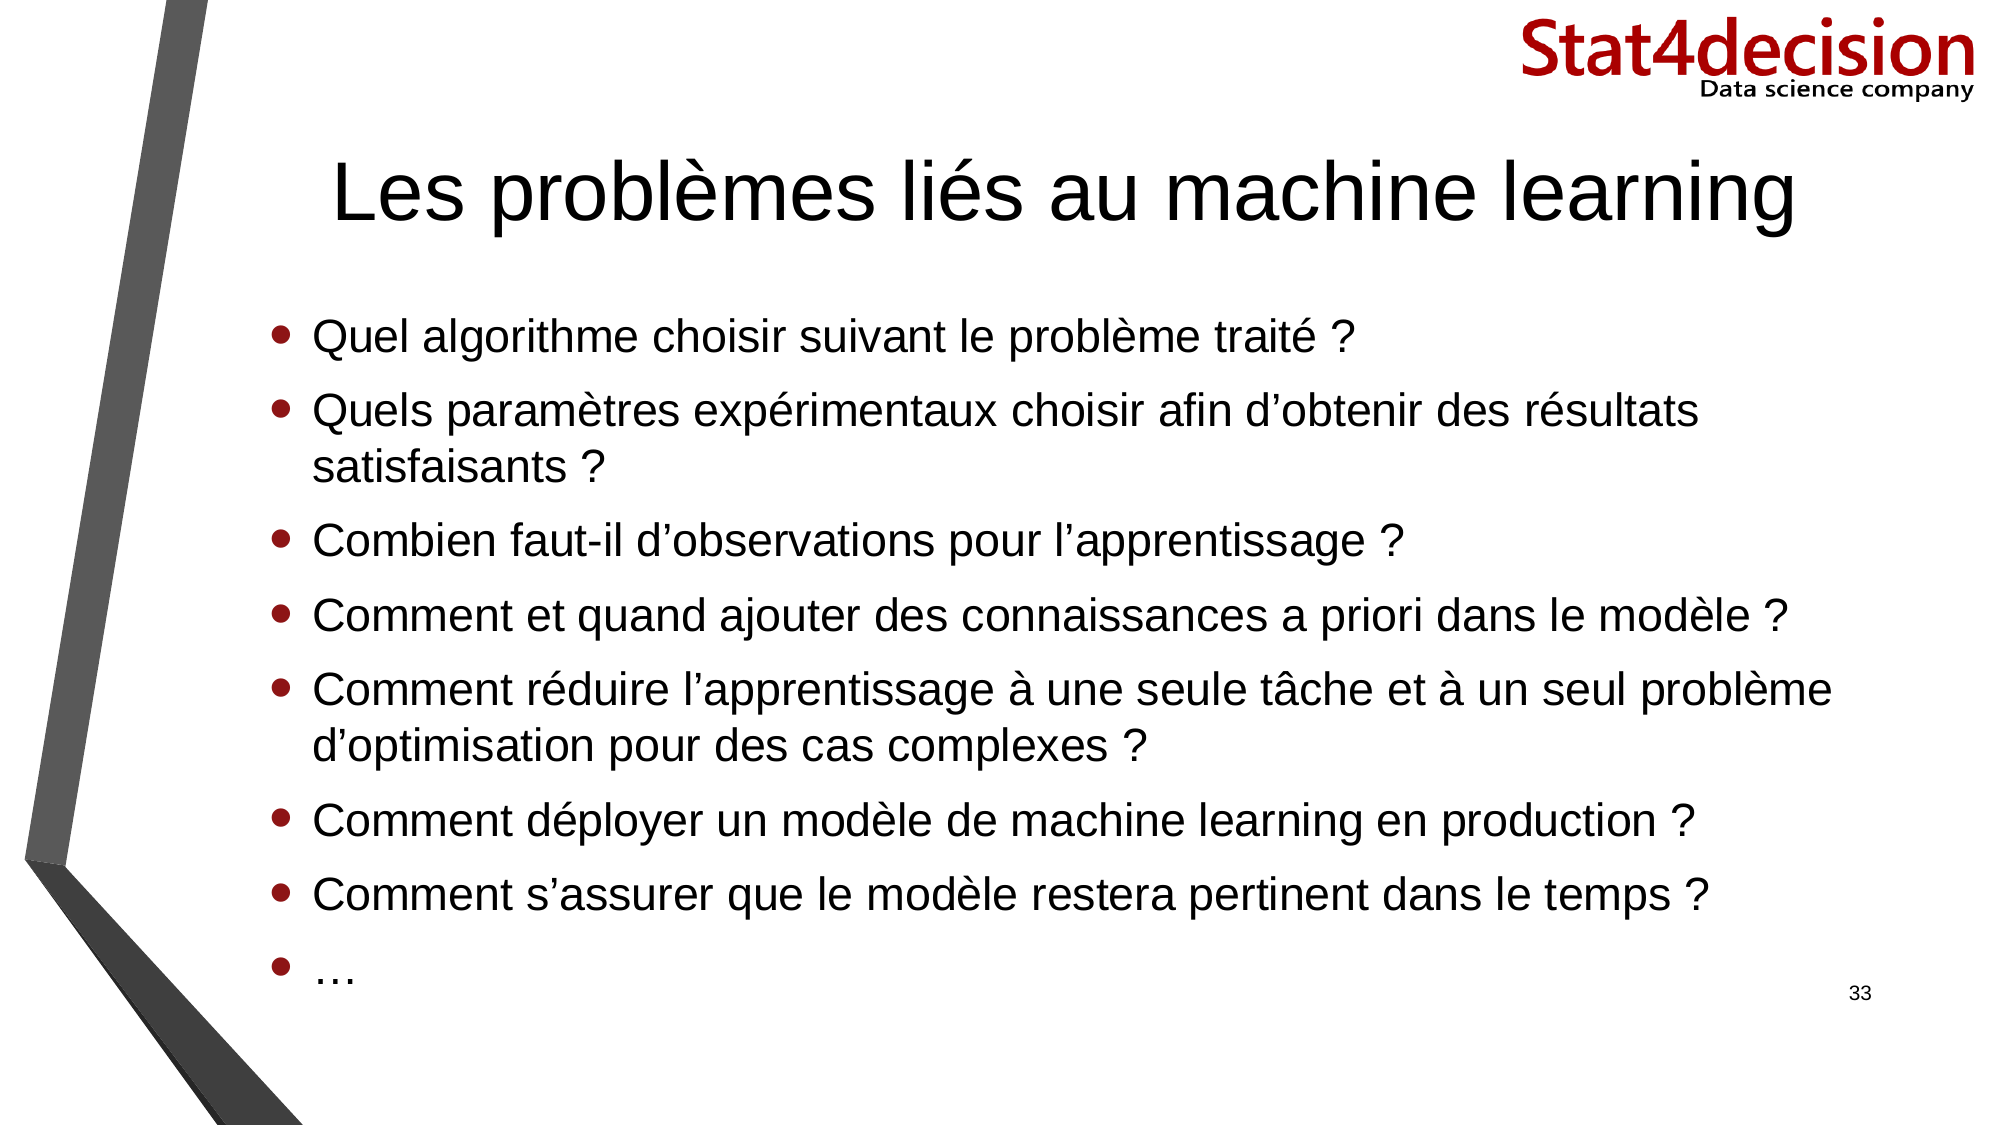

# Les problèmes liés au machine learning
Quel algorithme choisir suivant le problème traité ?
Quels paramètres expérimentaux choisir afin d’obtenir des résultats satisfaisants ?
Combien faut-il d’observations pour l’apprentissage ?
Comment et quand ajouter des connaissances a priori dans le modèle ?
Comment réduire l’apprentissage à une seule tâche et à un seul problème d’optimisation pour des cas complexes ?
Comment déployer un modèle de machine learning en production ?
Comment s’assurer que le modèle restera pertinent dans le temps ?
…
33